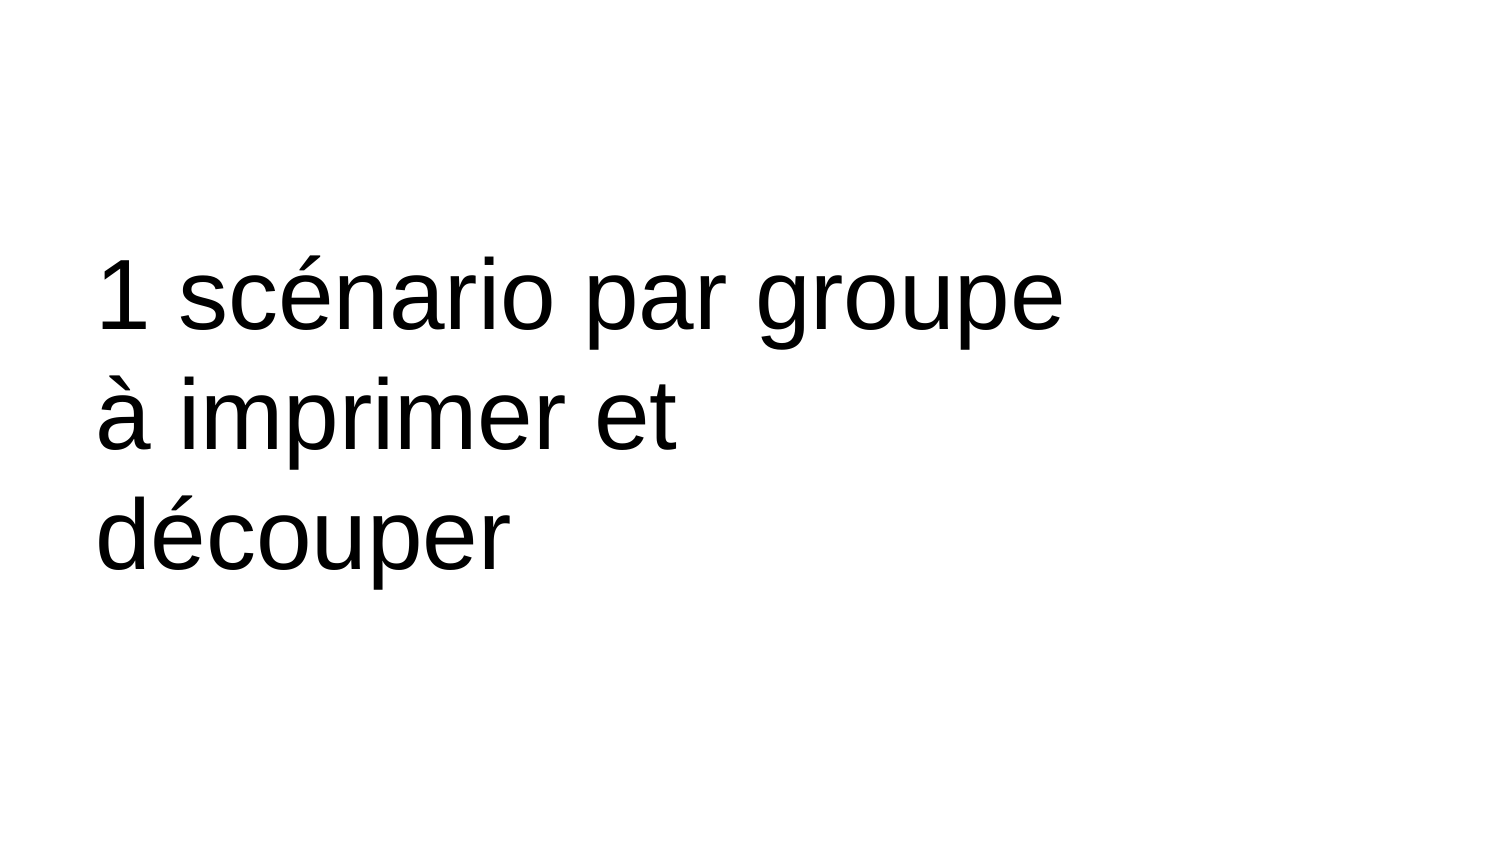

# 1 scénario par groupe à imprimer et découper